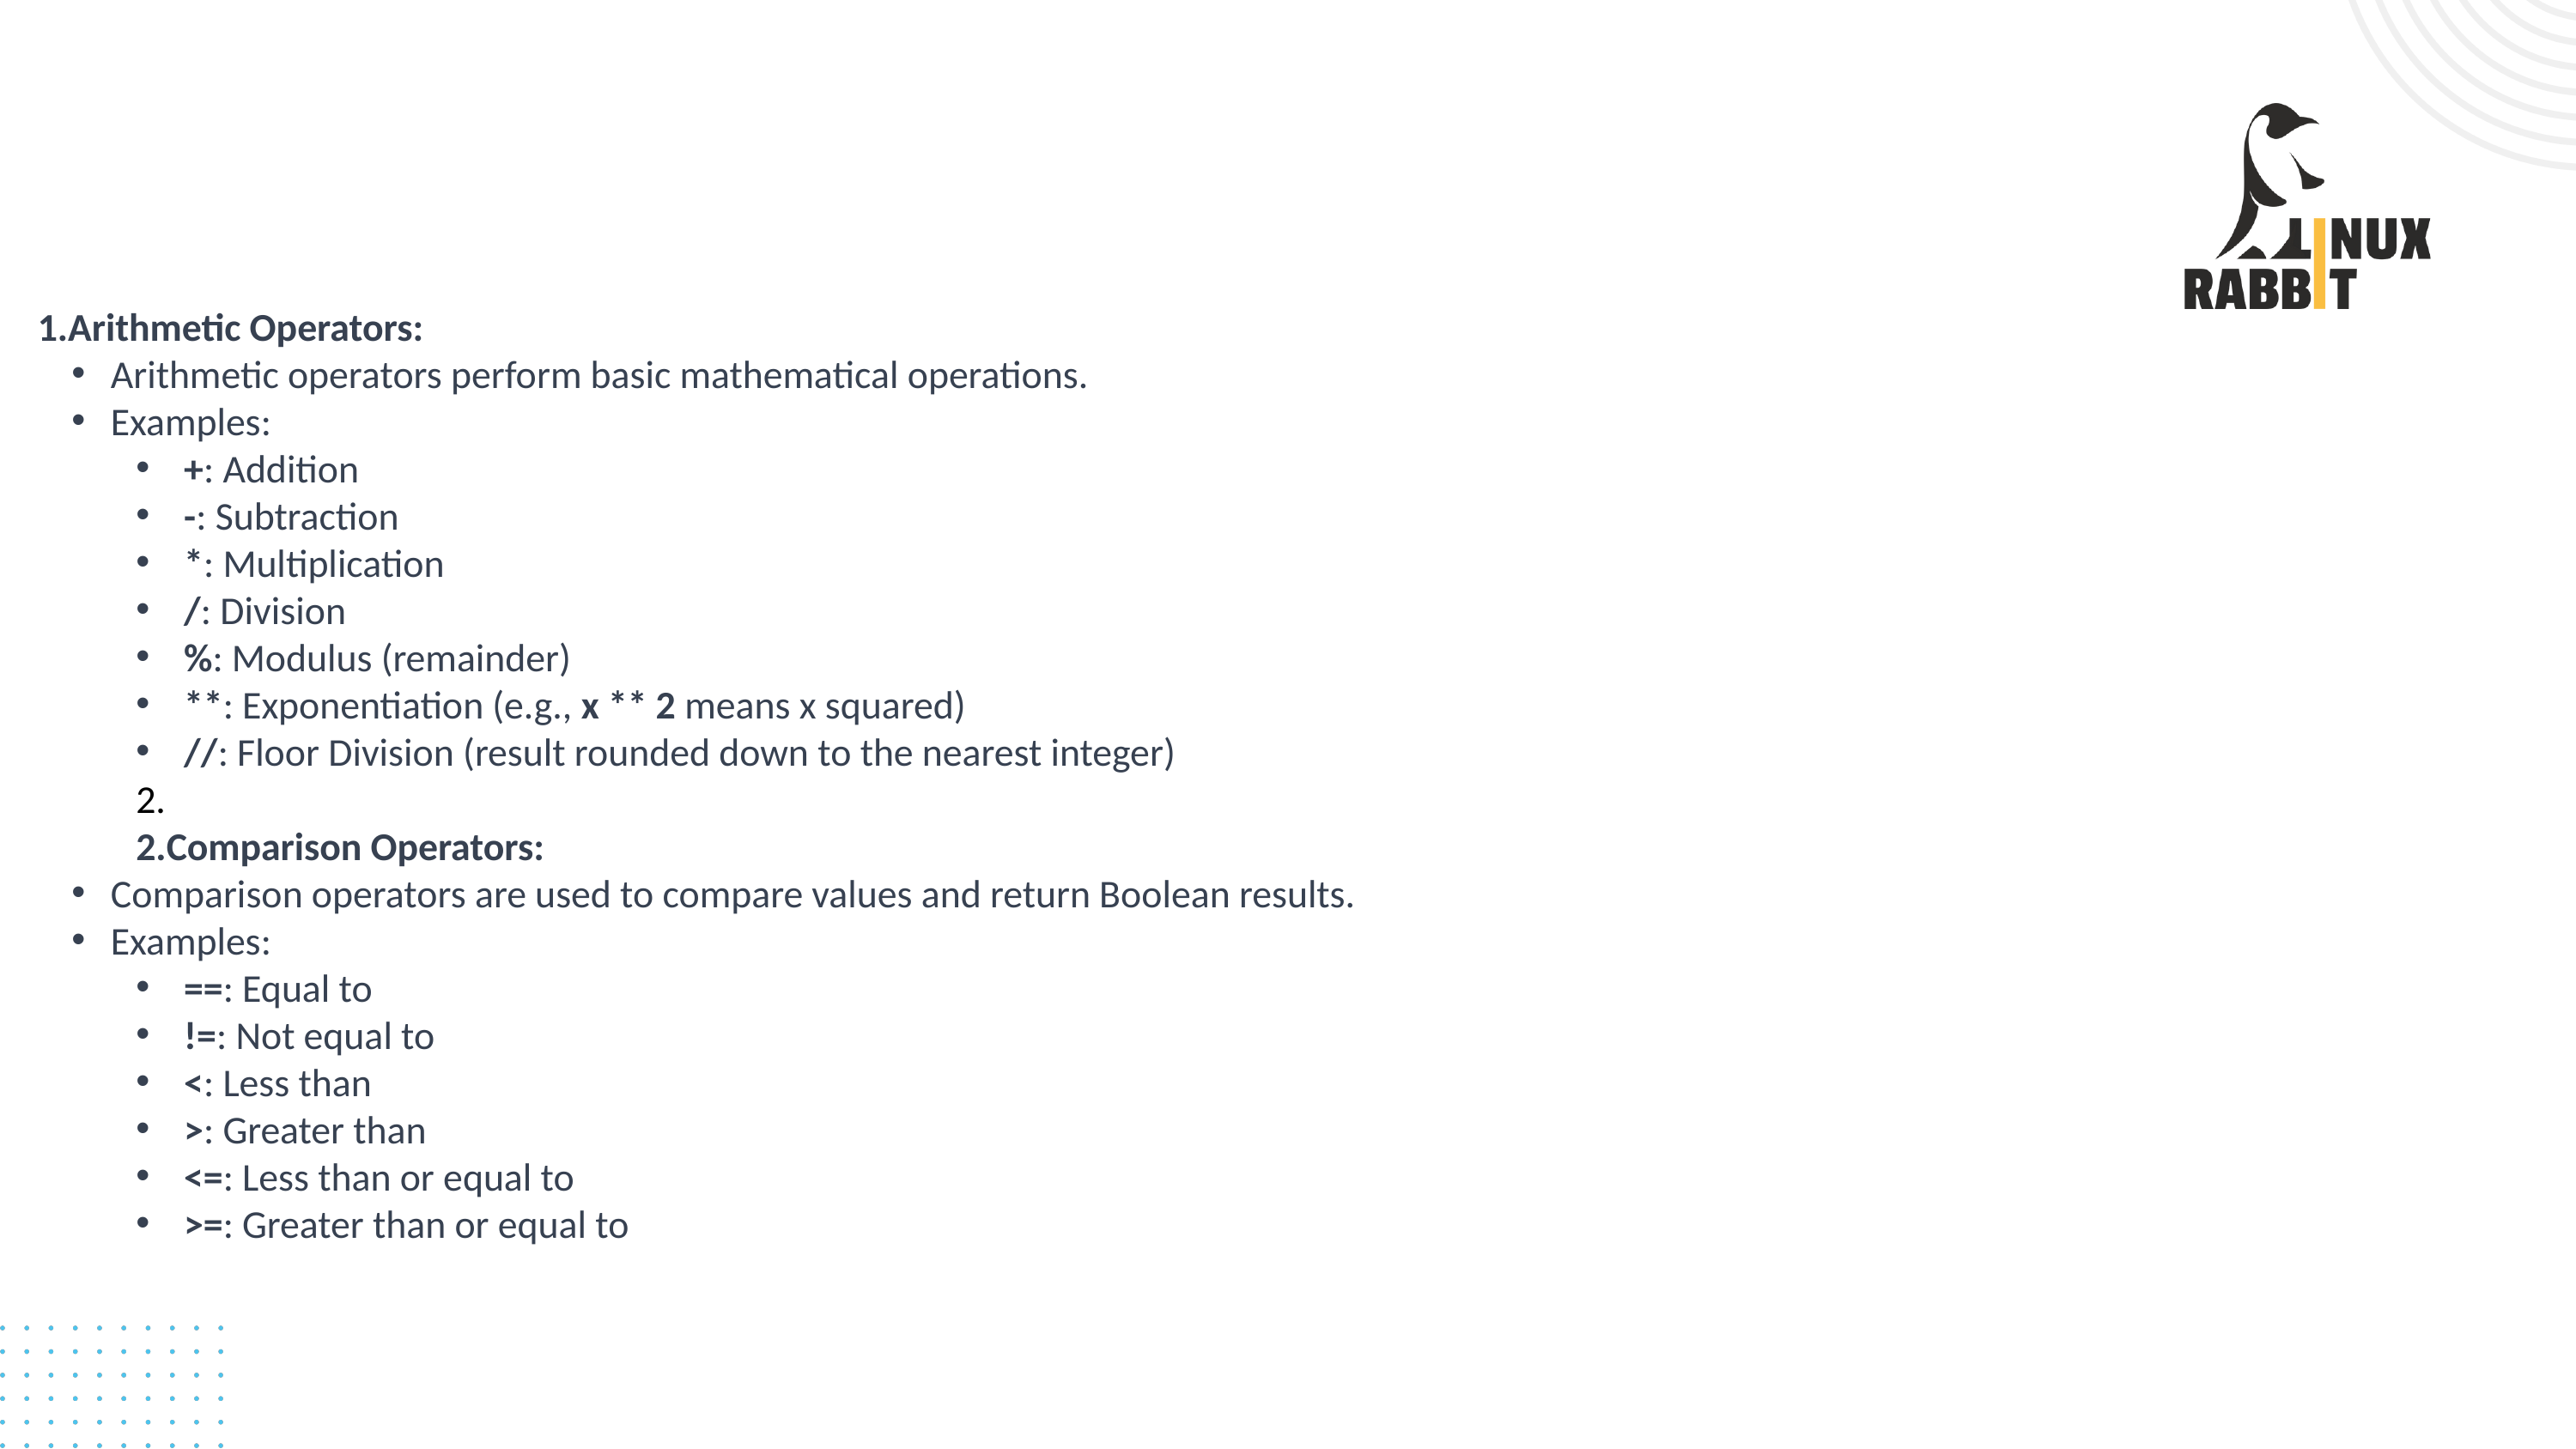

# Arithmetic Operators:
 Arithmetic operators perform basic mathematical operations.
 Examples:
  +: Addition
  -: Subtraction
  *: Multiplication
  /: Division
  %: Modulus (remainder)
  **: Exponentiation (e.g., x ** 2 means x squared)
  //: Floor Division (result rounded down to the nearest integer)

Comparison Operators:
 Comparison operators are used to compare values and return Boolean results.
 Examples:
  ==: Equal to
  !=: Not equal to
  <: Less than
  >: Greater than
  <=: Less than or equal to
  >=: Greater than or equal to